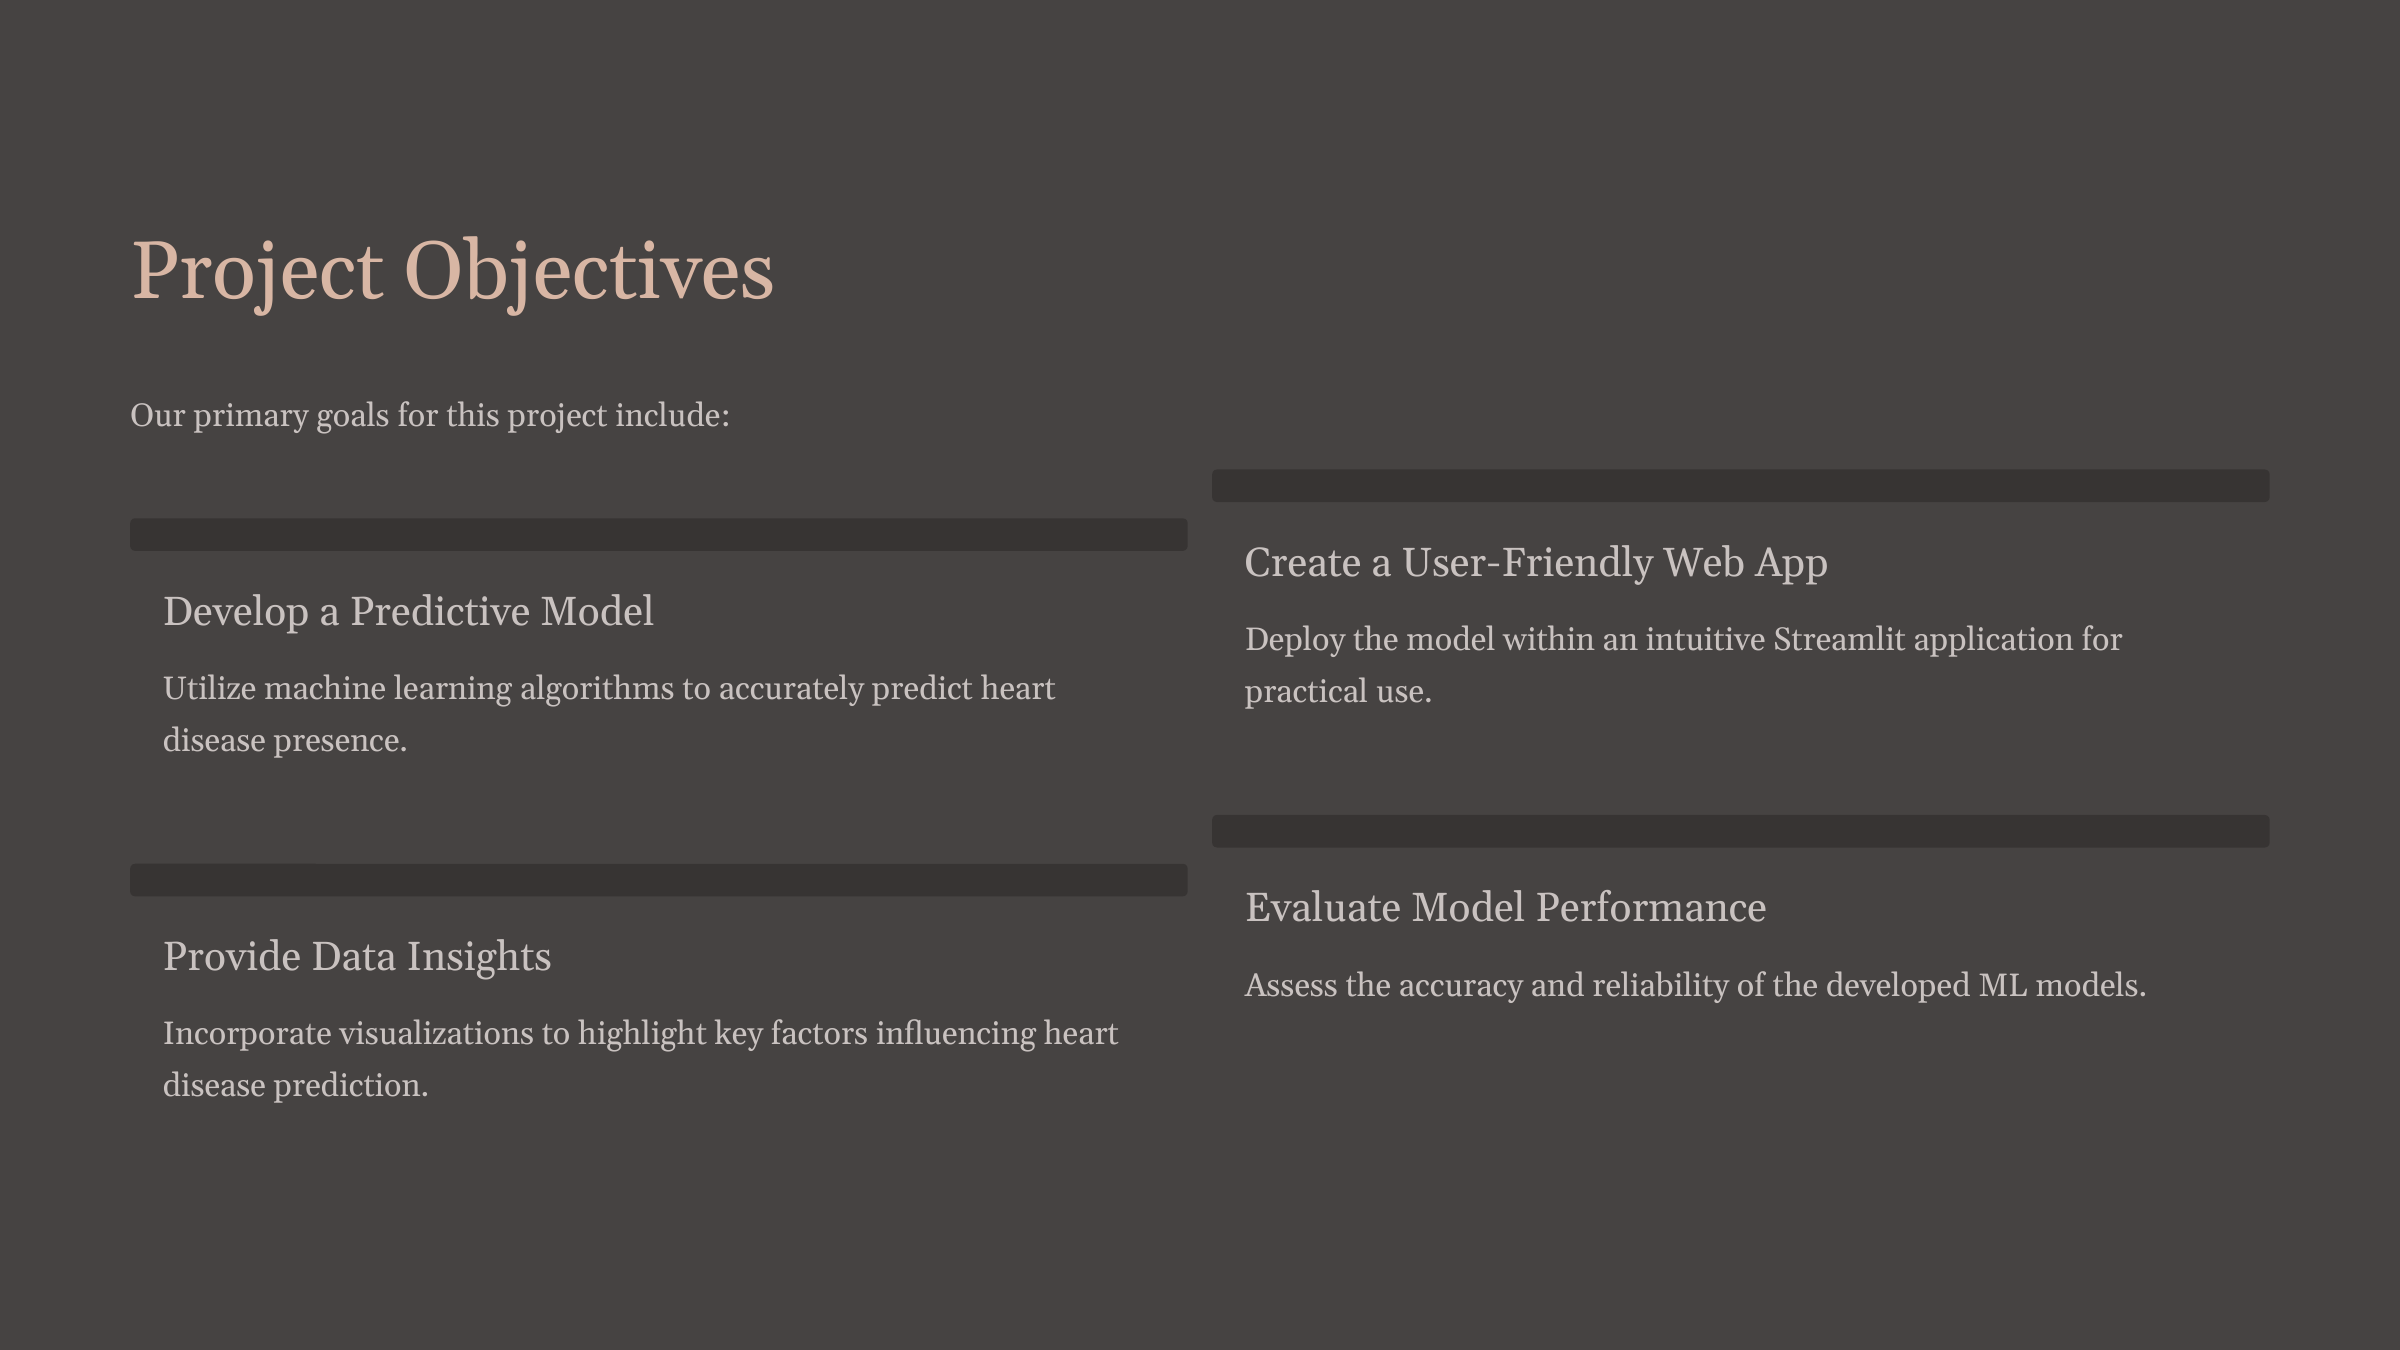

Project Objectives
Our primary goals for this project include:

Create a User-Friendly Web App
Develop a Predictive Model
Deploy the model within an intuitive Streamlit application for practical use.
Utilize machine learning algorithms to accurately predict heart disease presence.

Evaluate Model Performance
Provide Data Insights
Assess the accuracy and reliability of the developed ML models.
Incorporate visualizations to highlight key factors influencing heart disease prediction.